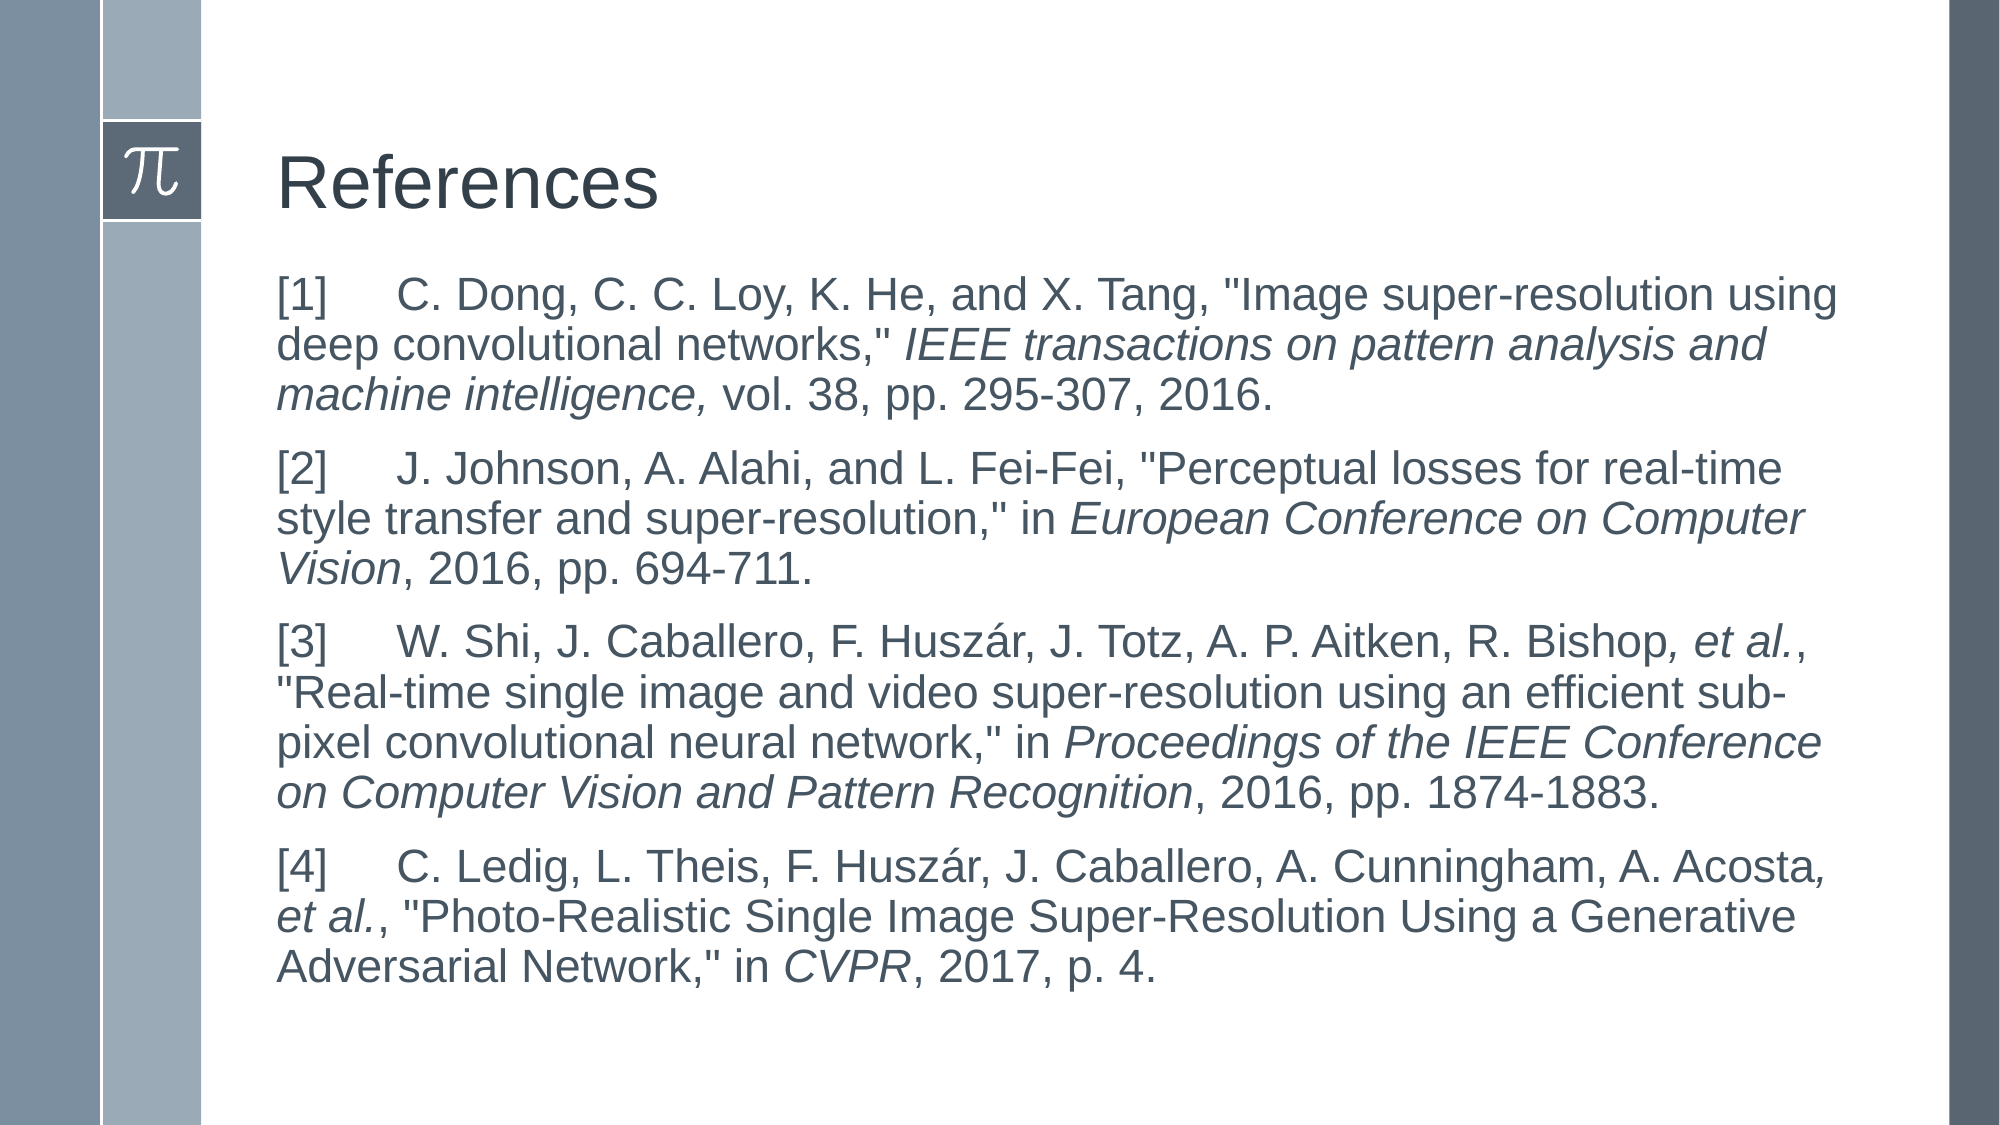

# References
[1]	C. Dong, C. C. Loy, K. He, and X. Tang, "Image super-resolution using deep convolutional networks," IEEE transactions on pattern analysis and machine intelligence, vol. 38, pp. 295-307, 2016.
[2]	J. Johnson, A. Alahi, and L. Fei-Fei, "Perceptual losses for real-time style transfer and super-resolution," in European Conference on Computer Vision, 2016, pp. 694-711.
[3]	W. Shi, J. Caballero, F. Huszár, J. Totz, A. P. Aitken, R. Bishop, et al., "Real-time single image and video super-resolution using an efficient sub-pixel convolutional neural network," in Proceedings of the IEEE Conference on Computer Vision and Pattern Recognition, 2016, pp. 1874-1883.
[4]	C. Ledig, L. Theis, F. Huszár, J. Caballero, A. Cunningham, A. Acosta, et al., "Photo-Realistic Single Image Super-Resolution Using a Generative Adversarial Network," in CVPR, 2017, p. 4.